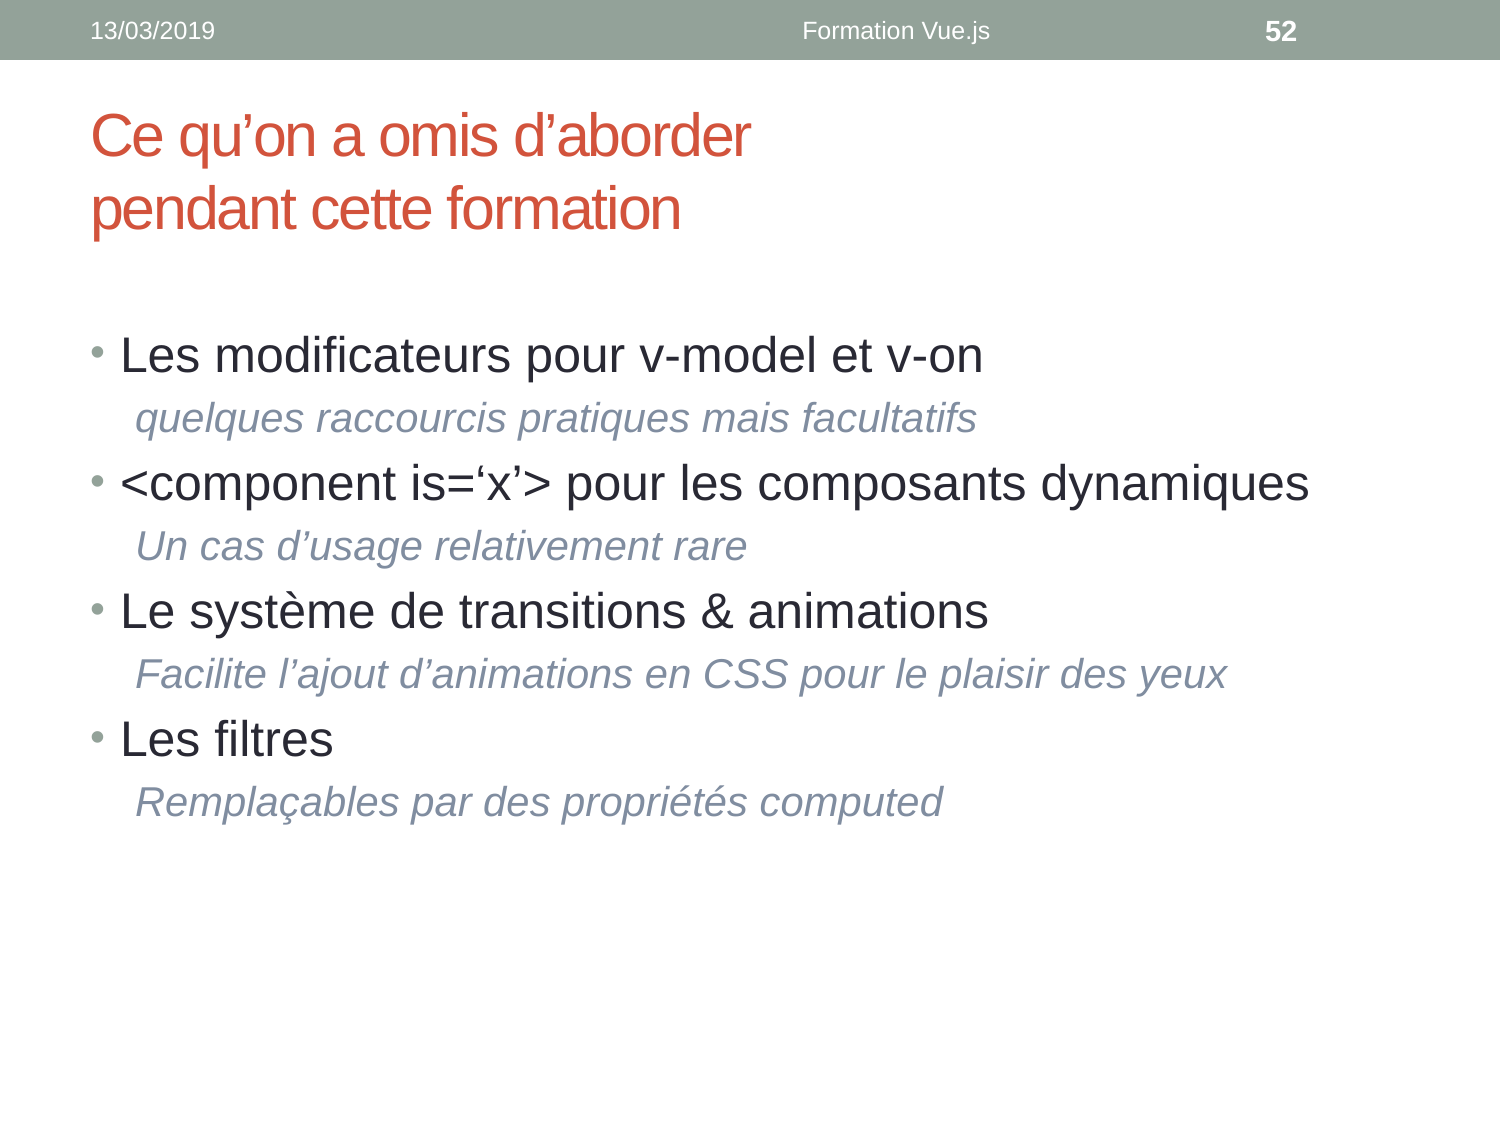

13/03/2019
Formation Vue.js
52
# Ce qu’on a omis d’aborder pendant cette formation
Les modificateurs pour v-model et v-on
quelques raccourcis pratiques mais facultatifs
<component is=‘x’> pour les composants dynamiques
Un cas d’usage relativement rare
Le système de transitions & animations
Facilite l’ajout d’animations en CSS pour le plaisir des yeux
Les filtres
Remplaçables par des propriétés computed